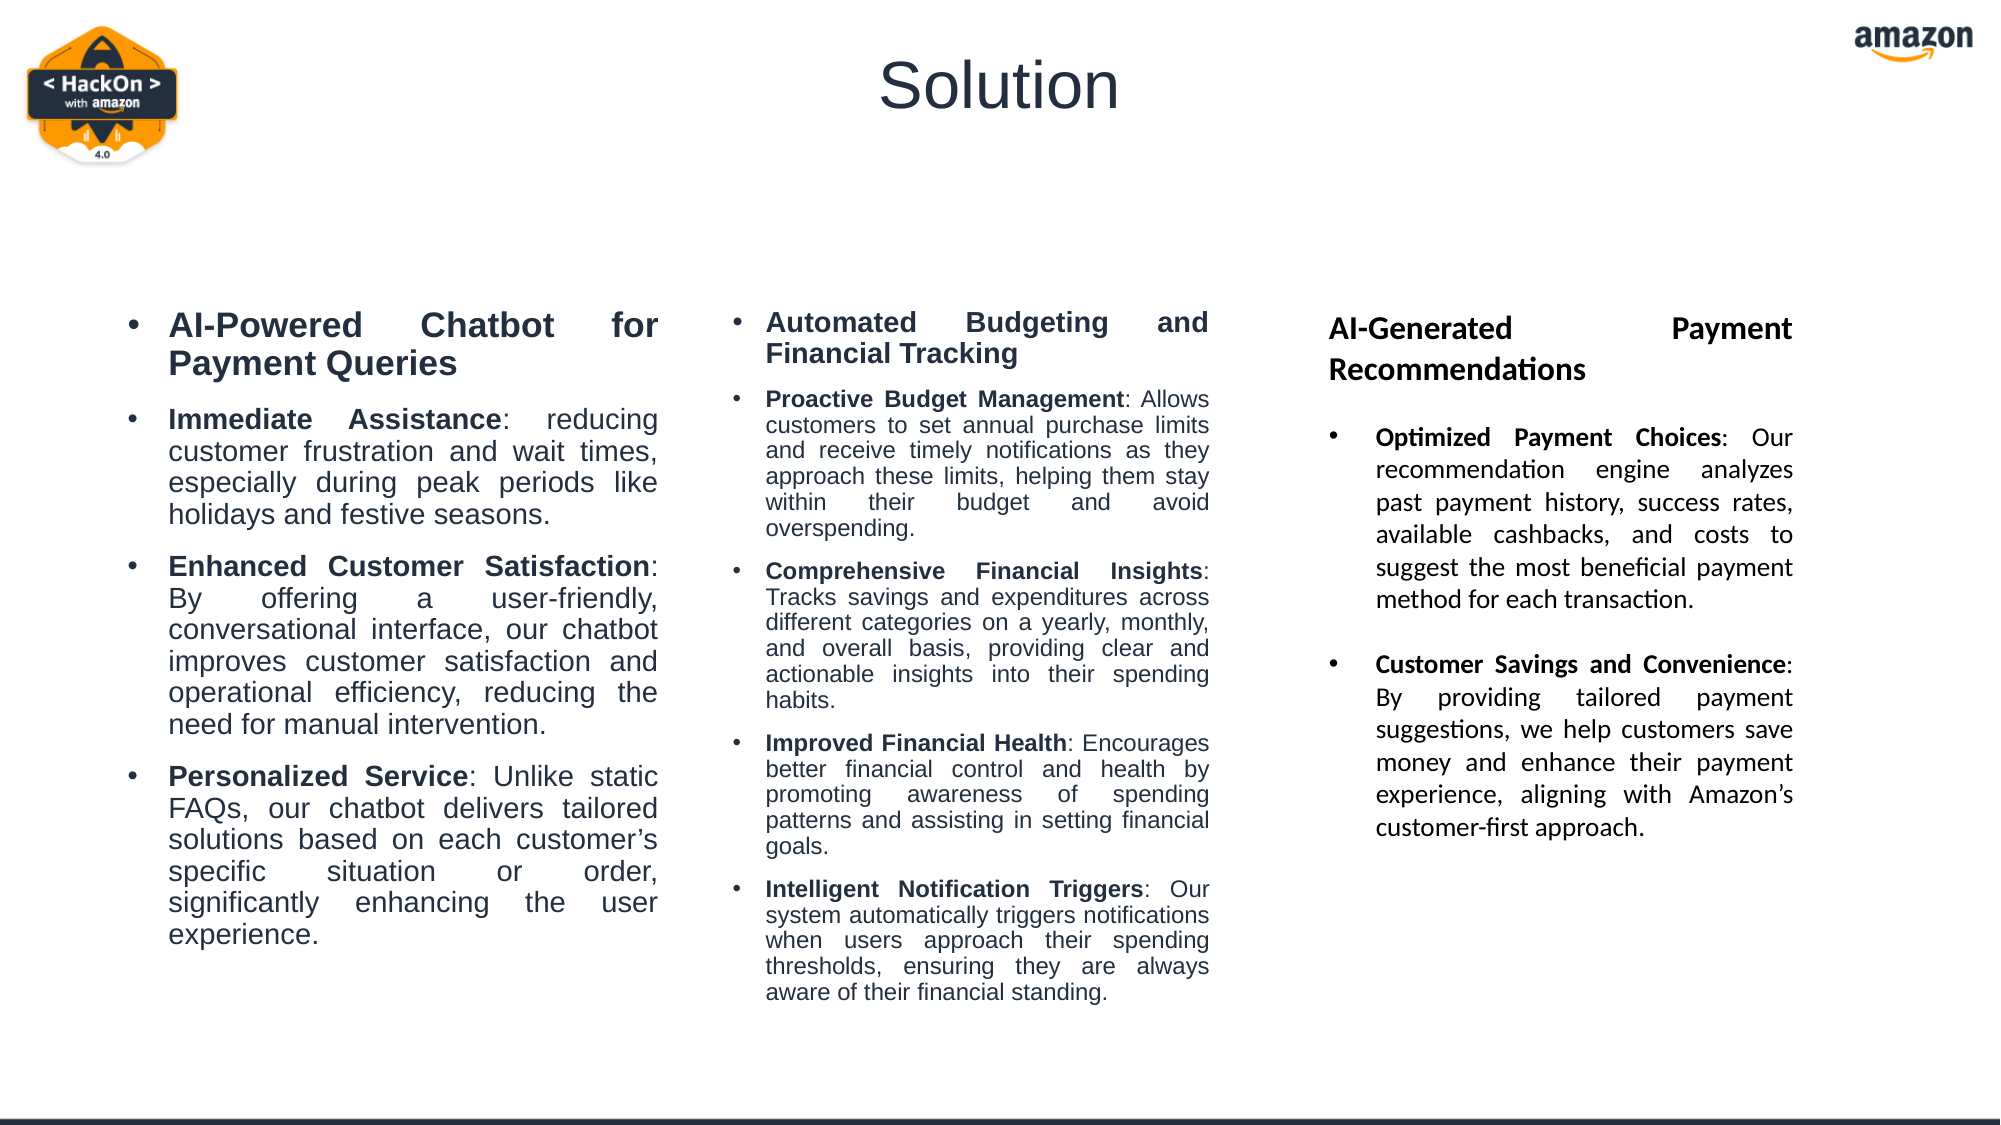

# Solution
AI-Powered Chatbot for Payment Queries
Immediate Assistance: reducing customer frustration and wait times, especially during peak periods like holidays and festive seasons.
Enhanced Customer Satisfaction: By offering a user-friendly, conversational interface, our chatbot improves customer satisfaction and operational efficiency, reducing the need for manual intervention.
Personalized Service: Unlike static FAQs, our chatbot delivers tailored solutions based on each customer’s specific situation or order, significantly enhancing the user experience.
Automated Budgeting and Financial Tracking
Proactive Budget Management: Allows customers to set annual purchase limits and receive timely notifications as they approach these limits, helping them stay within their budget and avoid overspending.
Comprehensive Financial Insights: Tracks savings and expenditures across different categories on a yearly, monthly, and overall basis, providing clear and actionable insights into their spending habits.
Improved Financial Health: Encourages better financial control and health by promoting awareness of spending patterns and assisting in setting financial goals.
Intelligent Notification Triggers: Our system automatically triggers notifications when users approach their spending thresholds, ensuring they are always aware of their financial standing.

AI-Generated Payment Recommendations

Optimized Payment Choices: Our recommendation engine analyzes past payment history, success rates, available cashbacks, and costs to suggest the most beneficial payment method for each transaction.

Customer Savings and Convenience: By providing tailored payment suggestions, we help customers save money and enhance their payment experience, aligning with Amazon’s customer-first approach.